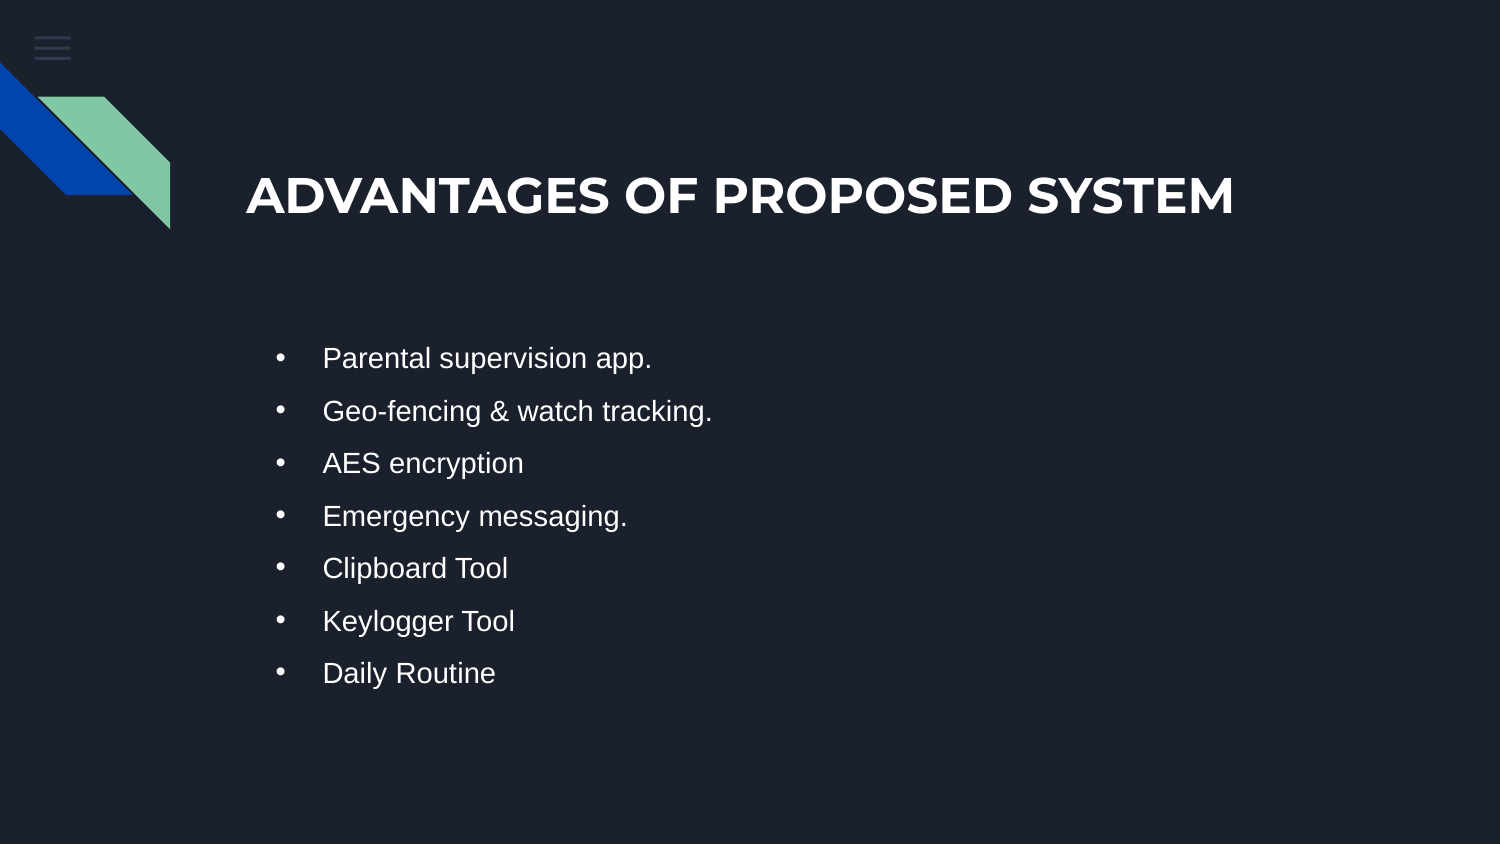

# ADVANTAGES OF PROPOSED SYSTEM
Parental supervision app.
Geo-fencing & watch tracking.
AES encryption
Emergency messaging.
Clipboard Tool
Keylogger Tool
Daily Routine